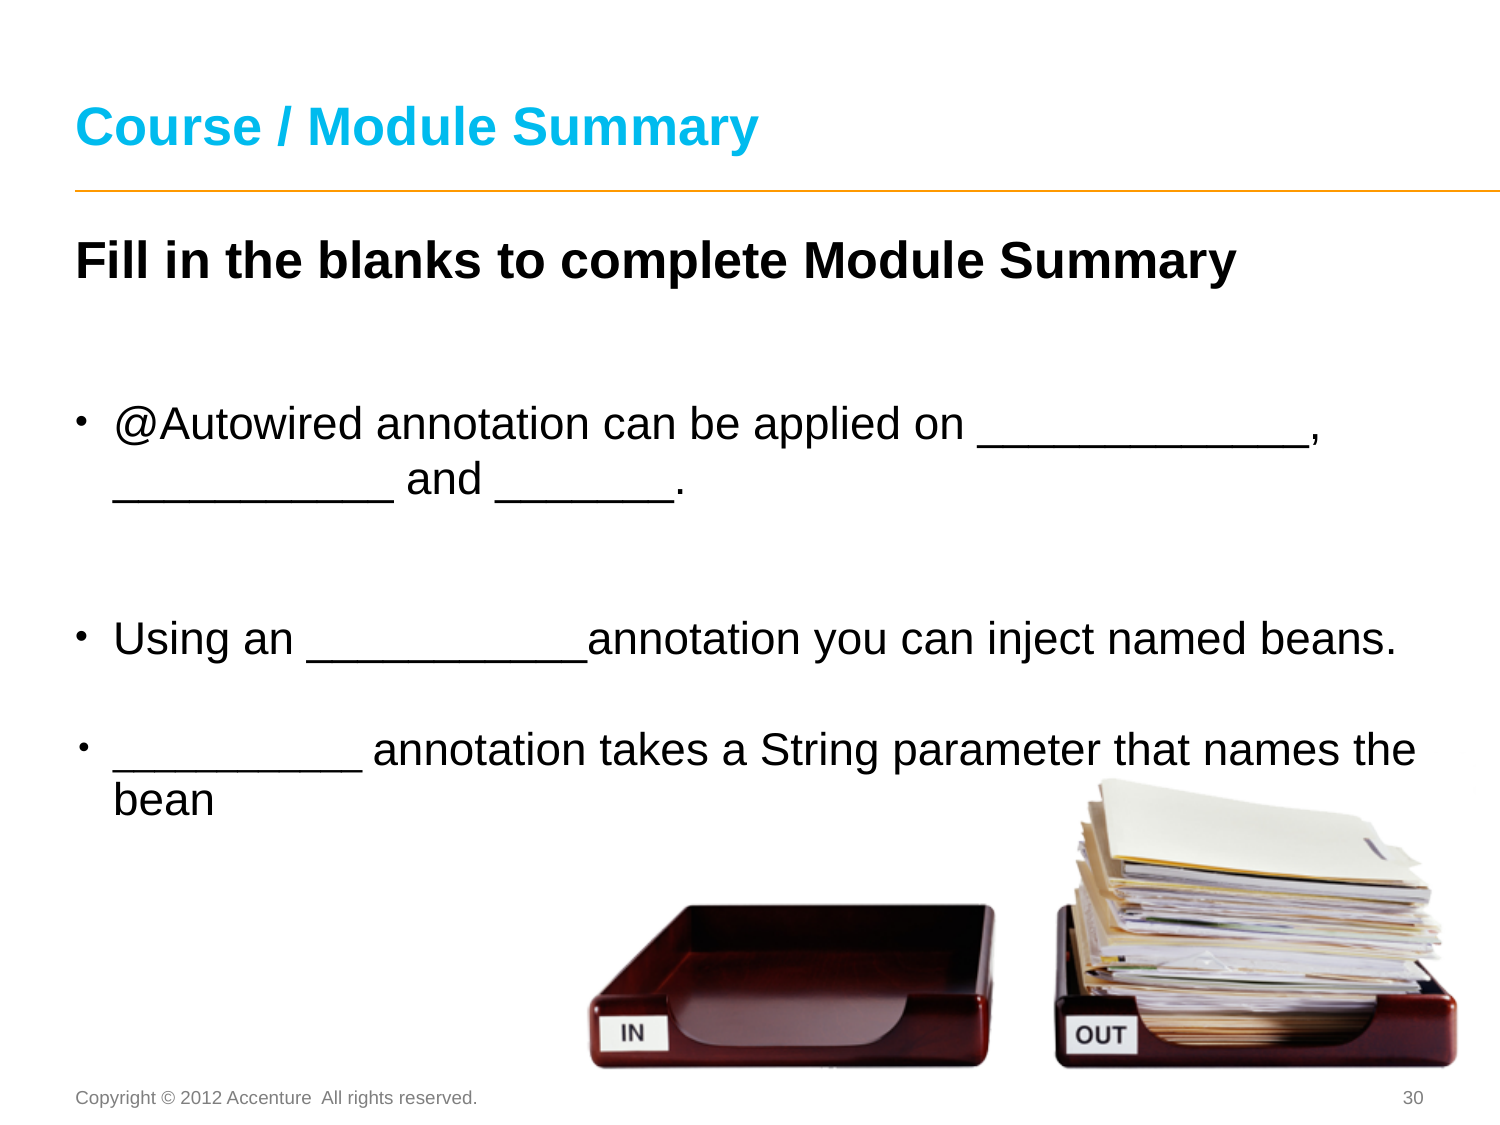

# Course / Module Summary
Fill in the blanks to complete Module Summary

@Autowired annotation can be applied on _____________, ___________ and _______.

Using an ___________annotation you can inject named beans.

____________ annotation takes a String parameter that names the bean